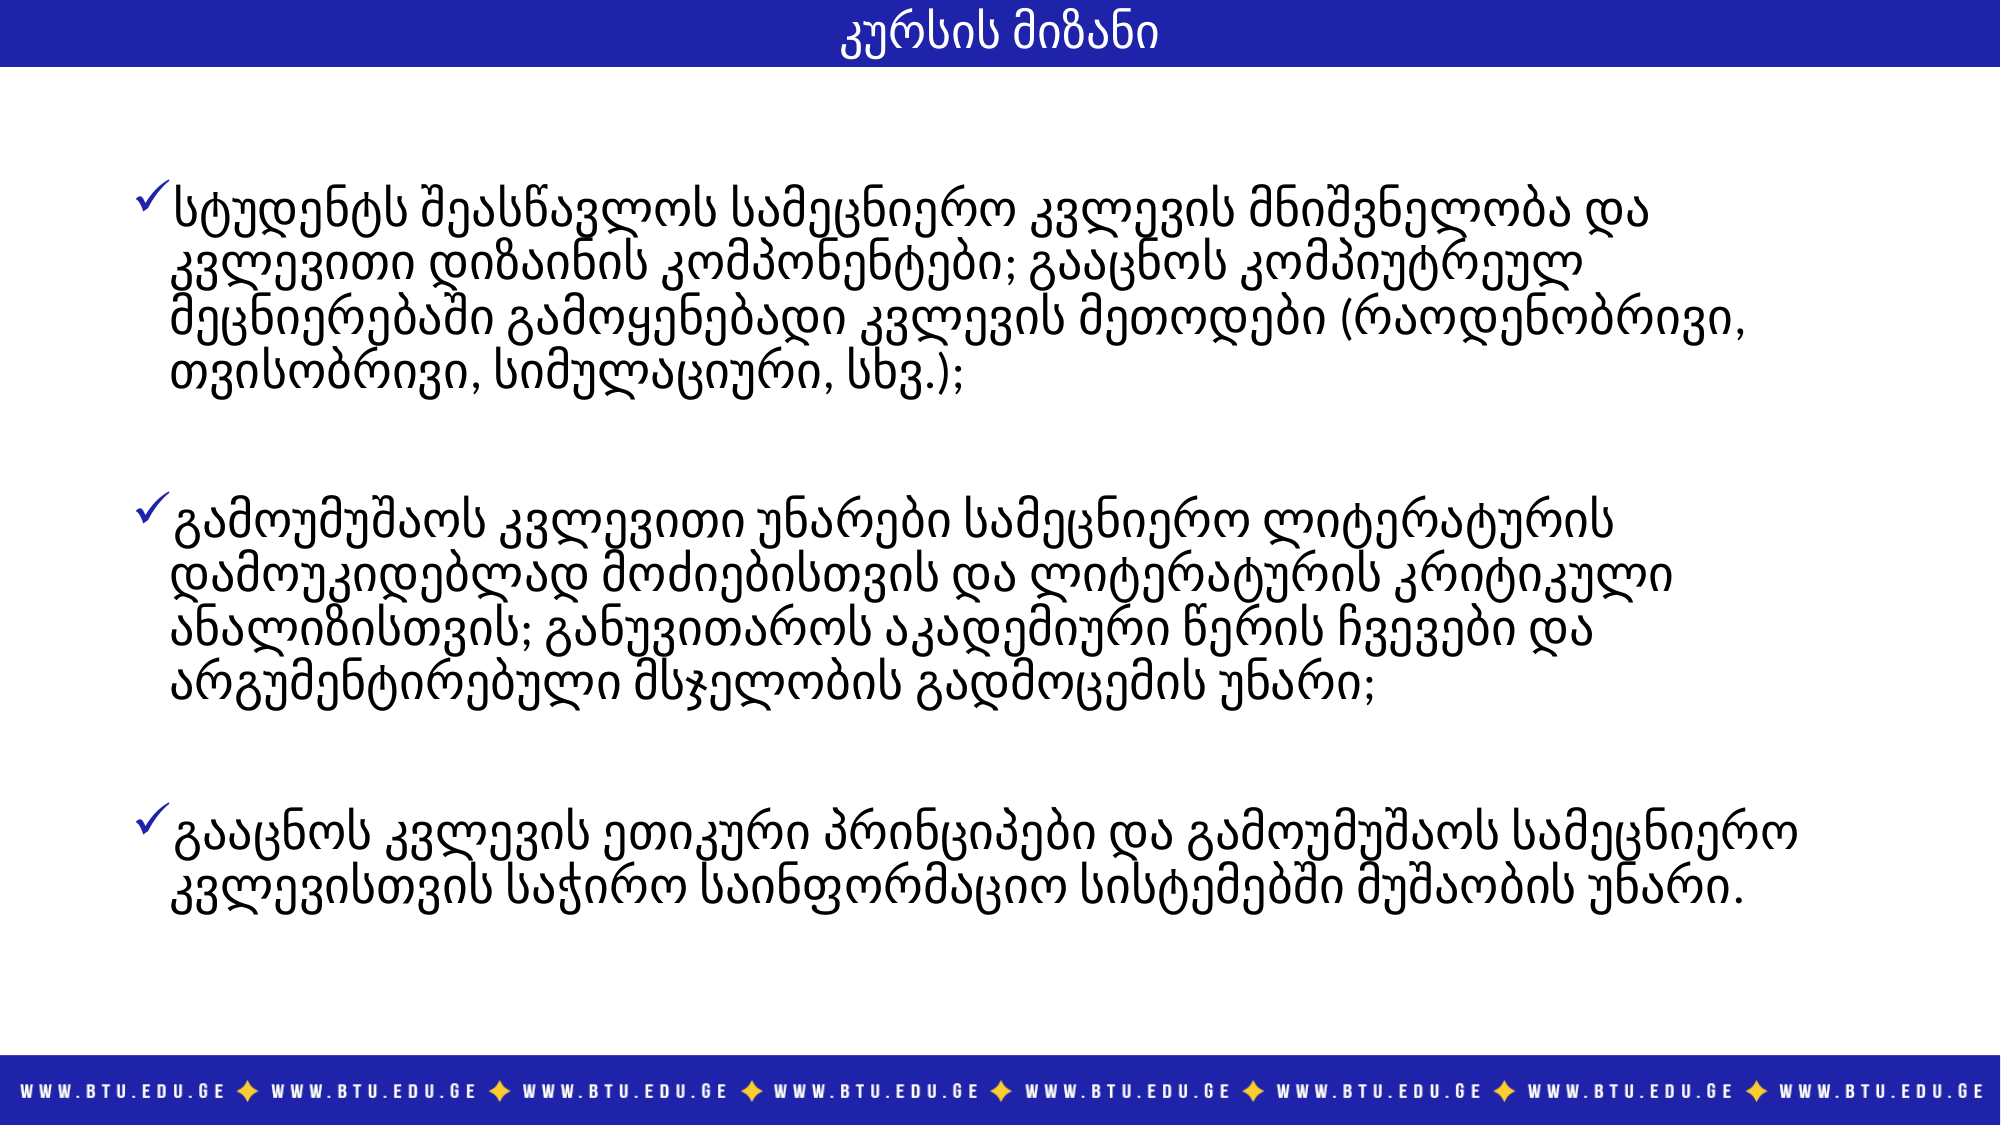

# კურსის მიზანი
სტუდენტს შეასწავლოს სამეცნიერო კვლევის მნიშვნელობა და კვლევითი დიზაინის კომპონენტები; გააცნოს კომპიუტრეულ მეცნიერებაში გამოყენებადი კვლევის მეთოდები (რაოდენობრივი, თვისობრივი, სიმულაციური, სხვ.);

გამოუმუშაოს კვლევითი უნარები სამეცნიერო ლიტერატურის დამოუკიდებლად მოძიებისთვის და ლიტერატურის კრიტიკული ანალიზისთვის; განუვითაროს აკადემიური წერის ჩვევები და არგუმენტირებული მსჯელობის გადმოცემის უნარი;

გააცნოს კვლევის ეთიკური პრინციპები და გამოუმუშაოს სამეცნიერო კვლევისთვის საჭირო საინფორმაციო სისტემებში მუშაობის უნარი.